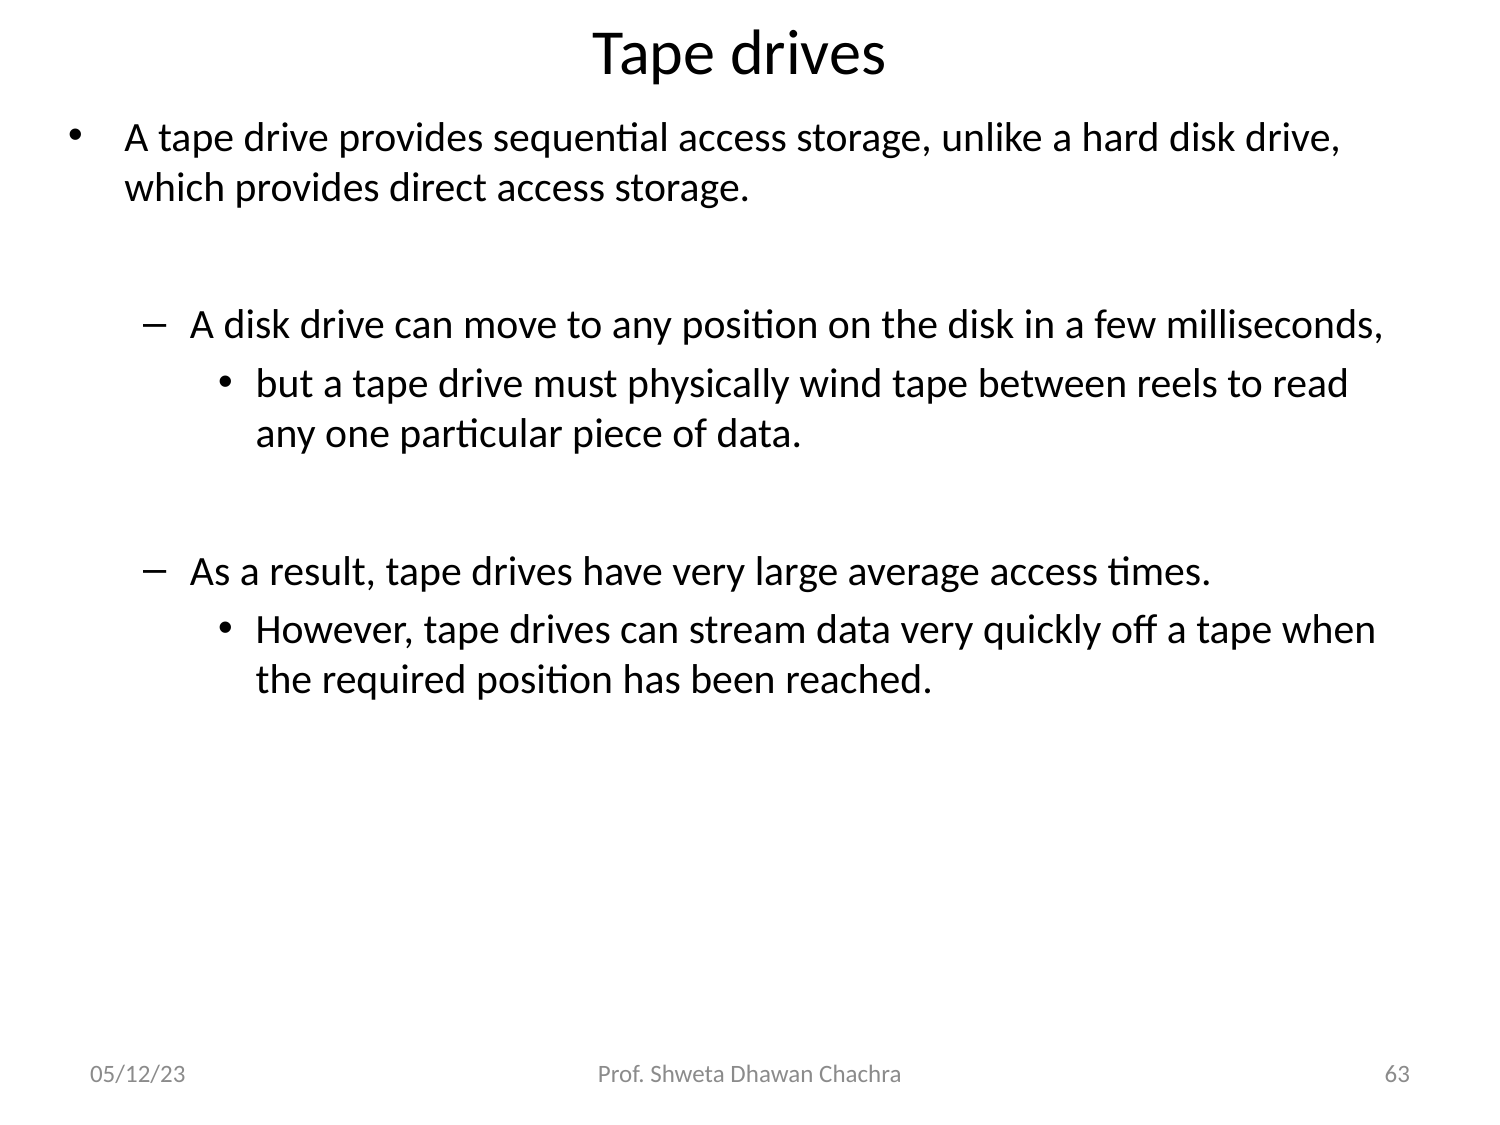

# Tape drives
A tape drive provides sequential access storage, unlike a hard disk drive, which provides direct access storage.

A disk drive can move to any position on the disk in a few milliseconds,
but a tape drive must physically wind tape between reels to read any one particular piece of data.

As a result, tape drives have very large average access times.
However, tape drives can stream data very quickly off a tape when the required position has been reached.

05/12/23
Prof. Shweta Dhawan Chachra
63